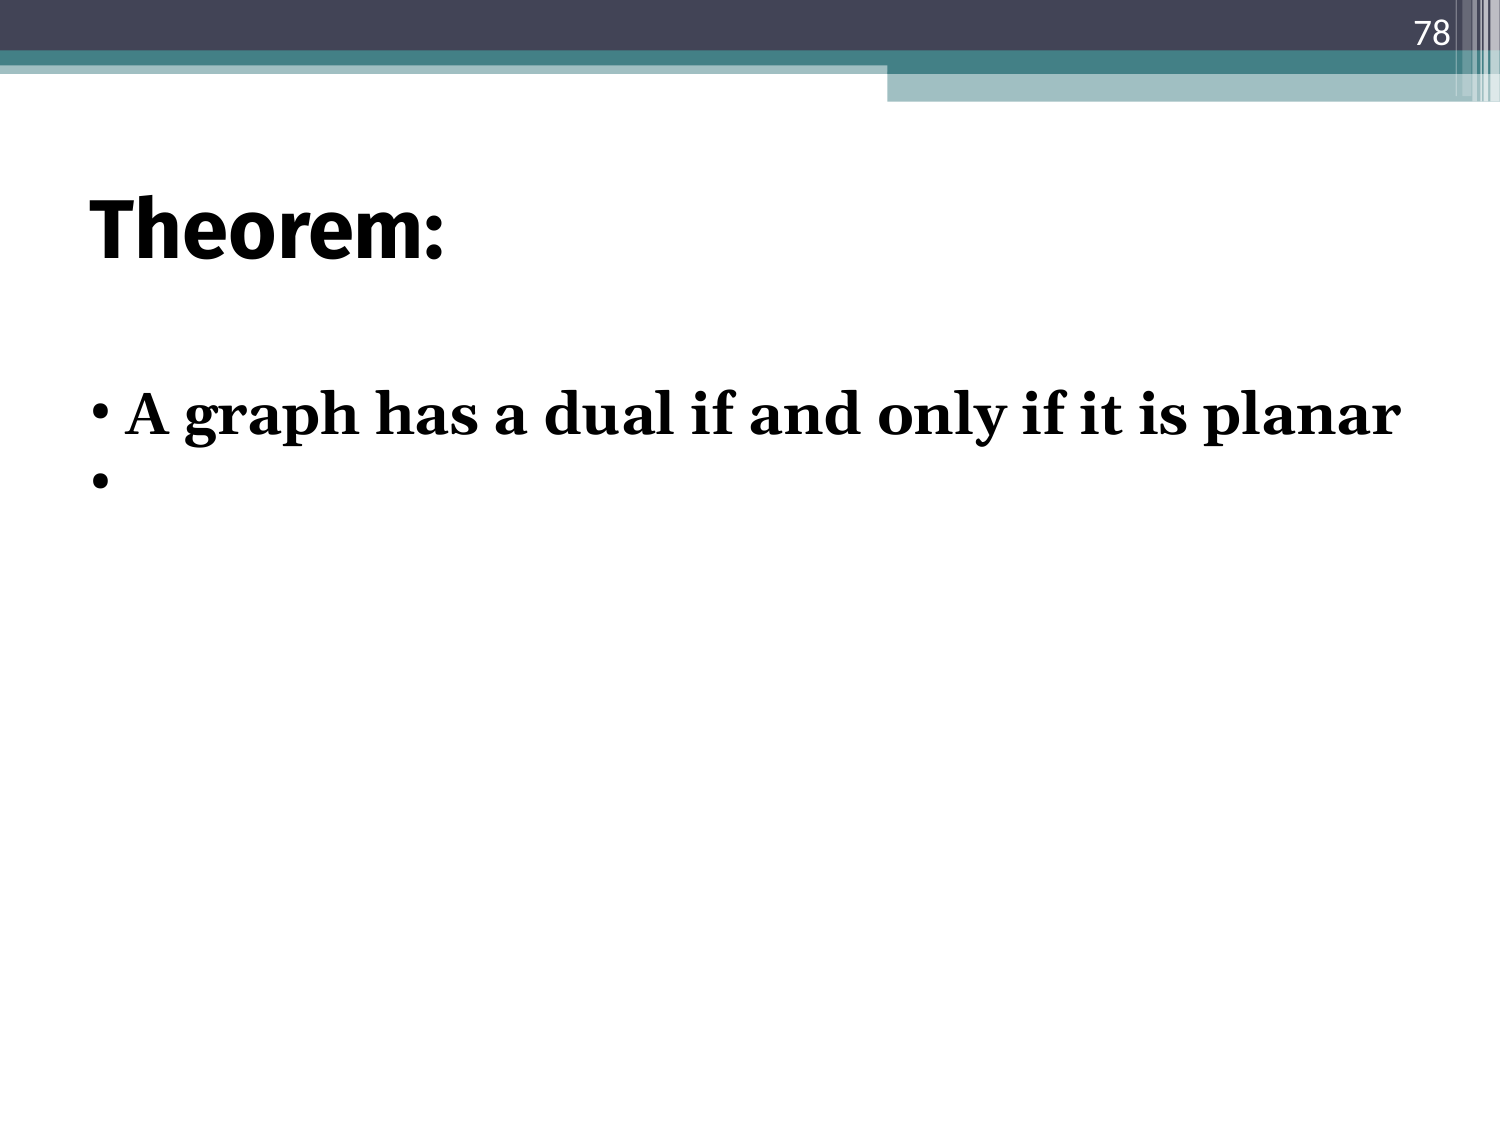

78
Theorem:

A graph has a dual if and only if it is planar